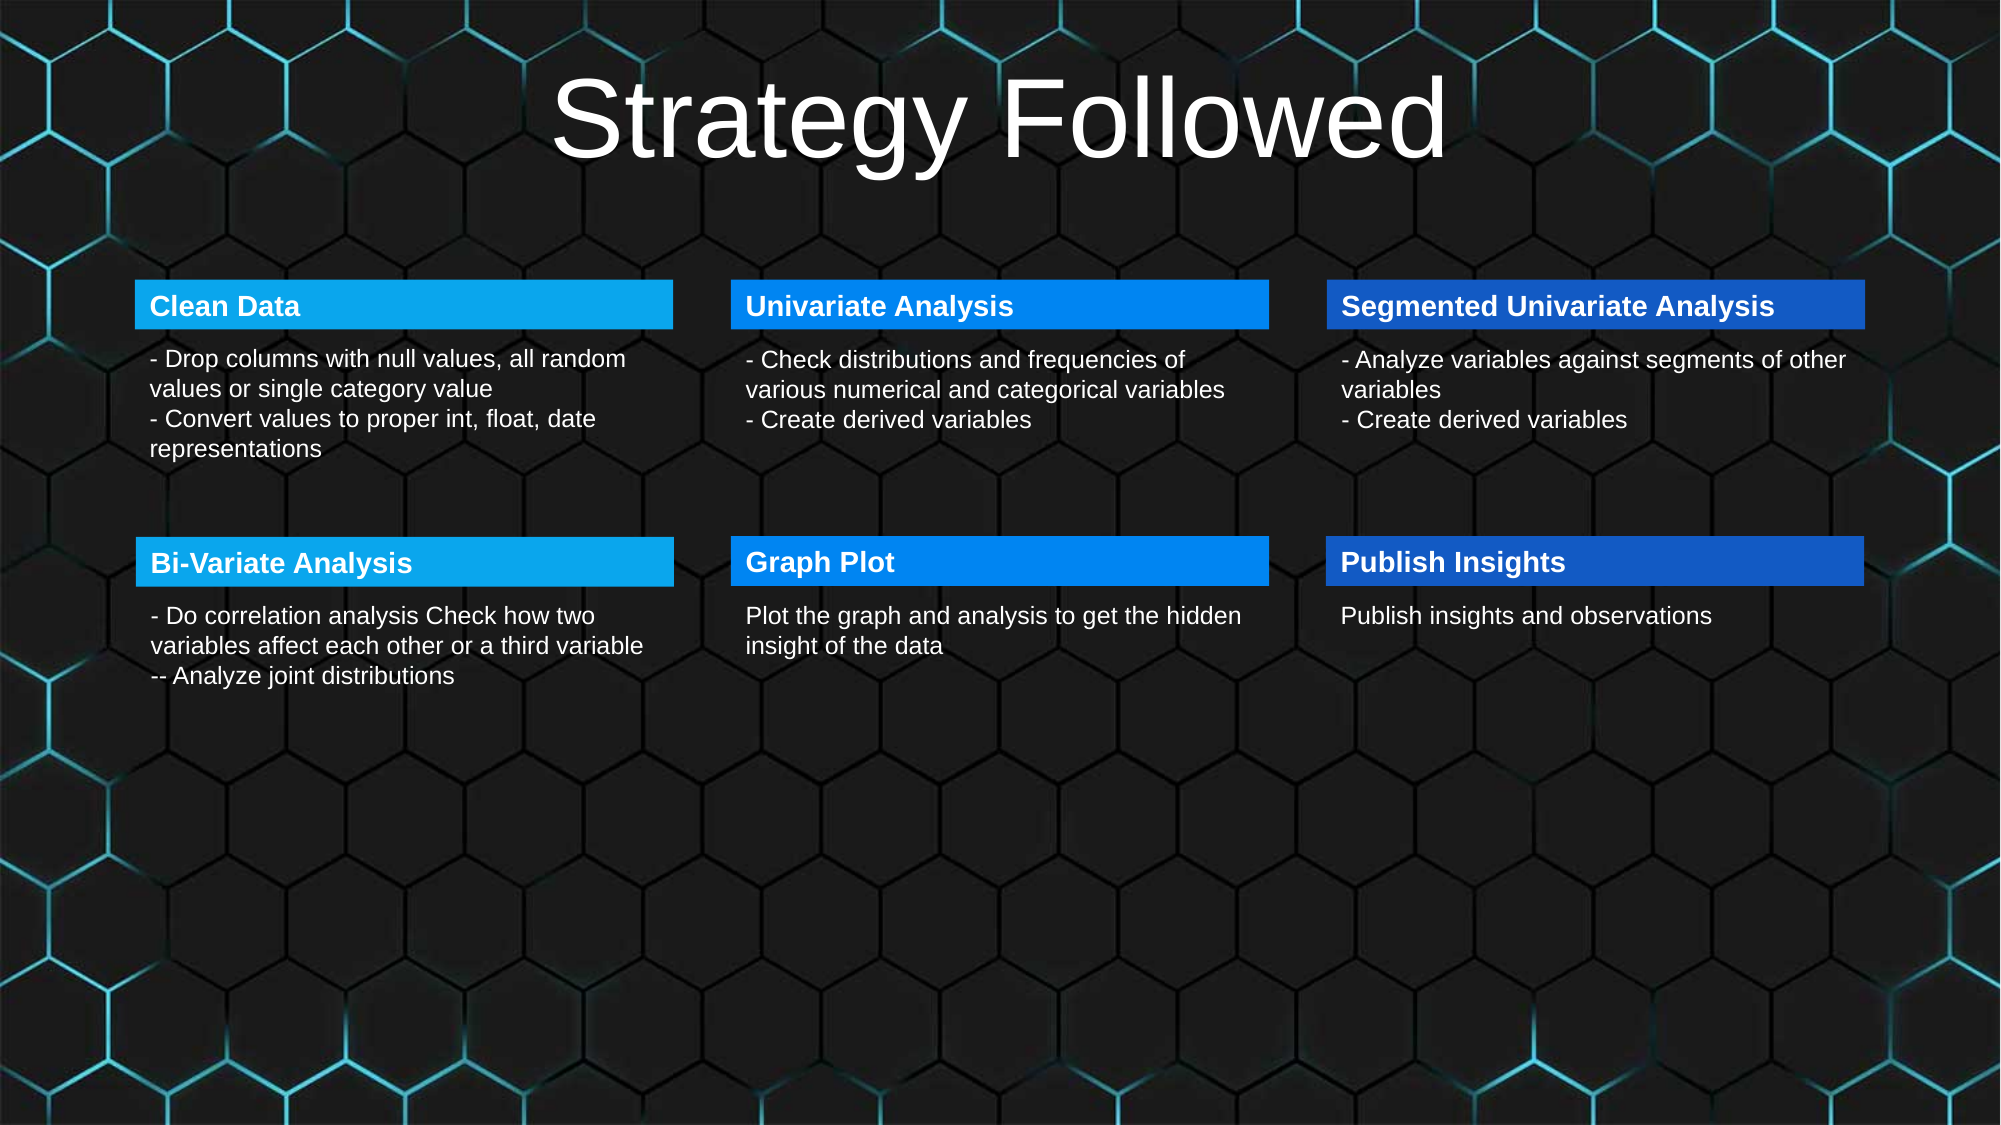

Strategy Followed
Clean Data
- Drop columns with null values, all random values or single category value
- Convert values to proper int, float, date representations
Univariate Analysis
- Check distributions and frequencies of various numerical and categorical variables
- Create derived variables
Segmented Univariate Analysis
- Analyze variables against segments of other variables
- Create derived variables
Graph Plot
Plot the graph and analysis to get the hidden insight of the data
Publish Insights
Publish insights and observations
Bi-Variate Analysis
- Do correlation analysis Check how two variables affect each other or a third variable -- Analyze joint distributions